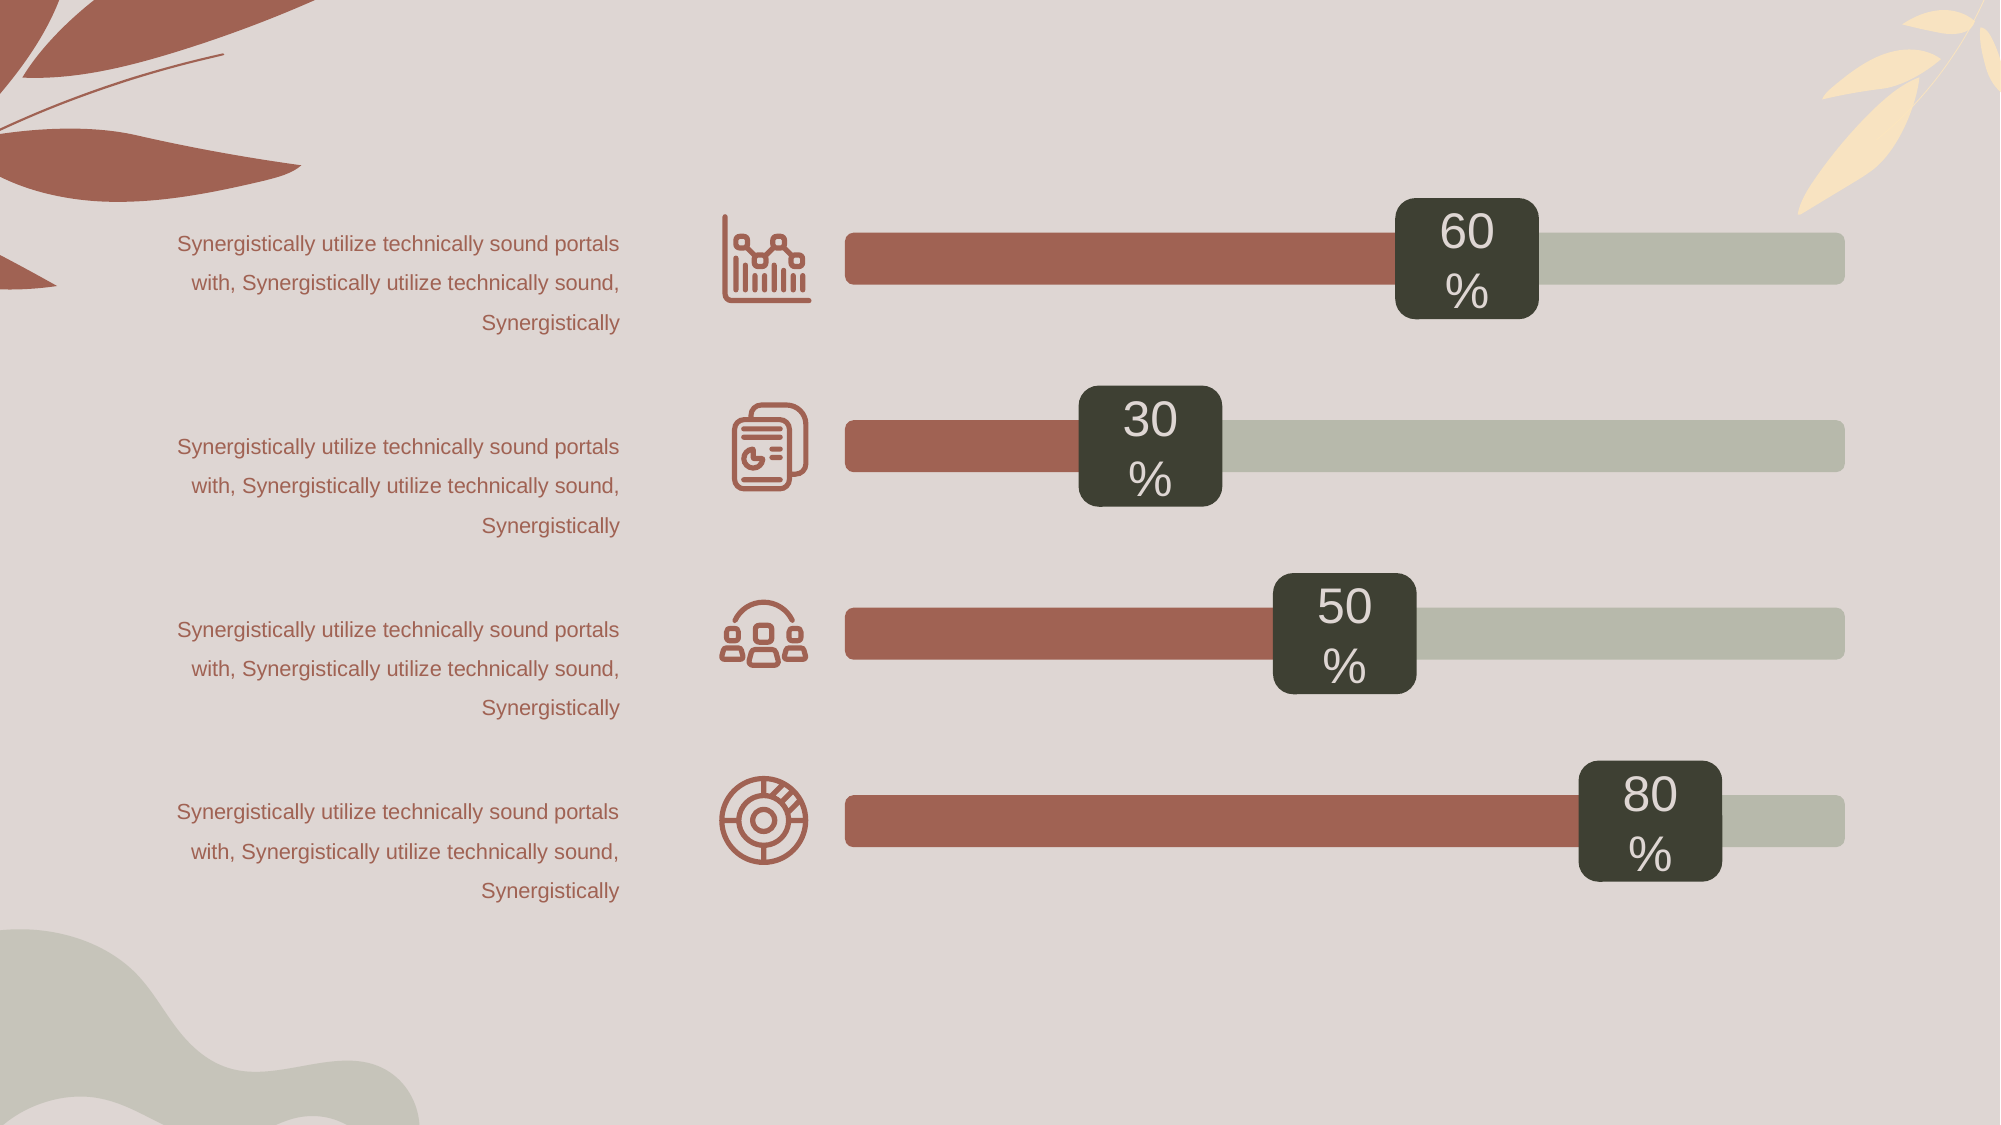

60%

Synergistically utilize technically sound portals with, Synergistically utilize technically sound, Synergistically

30%

Synergistically utilize technically sound portals with, Synergistically utilize technically sound, Synergistically

50%

Synergistically utilize technically sound portals with, Synergistically utilize technically sound, Synergistically

80%

Synergistically utilize technically sound portals with, Synergistically utilize technically sound, Synergistically